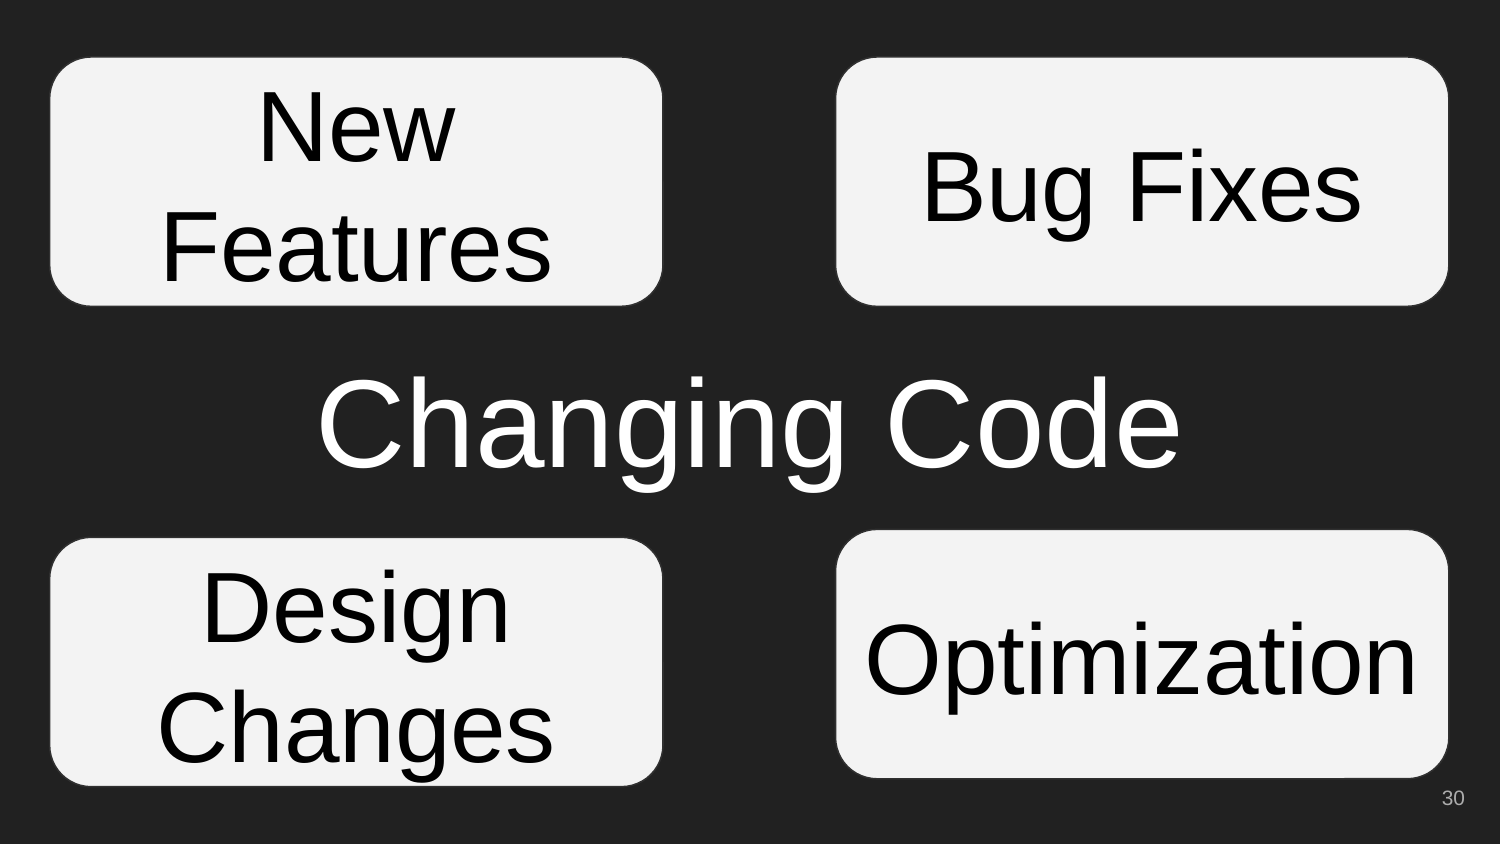

New Features
Bug Fixes
# Changing Code
Optimization
Design Changes
30